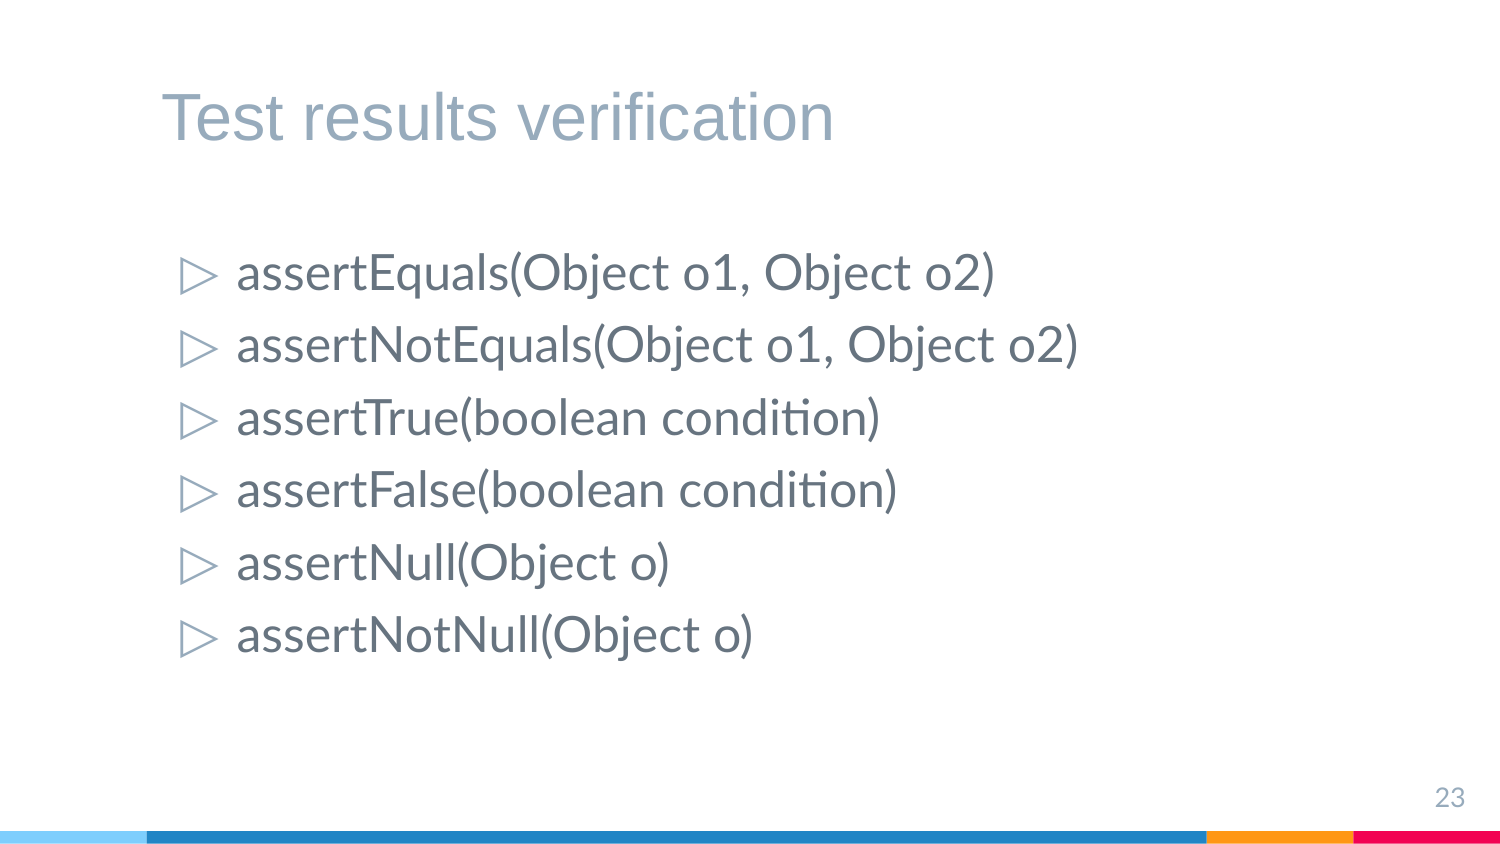

# Test results verification
assertEquals(Object o1, Object o2)
assertNotEquals(Object o1, Object o2)
assertTrue(boolean condition)
assertFalse(boolean condition)
assertNull(Object o)
assertNotNull(Object o)
23